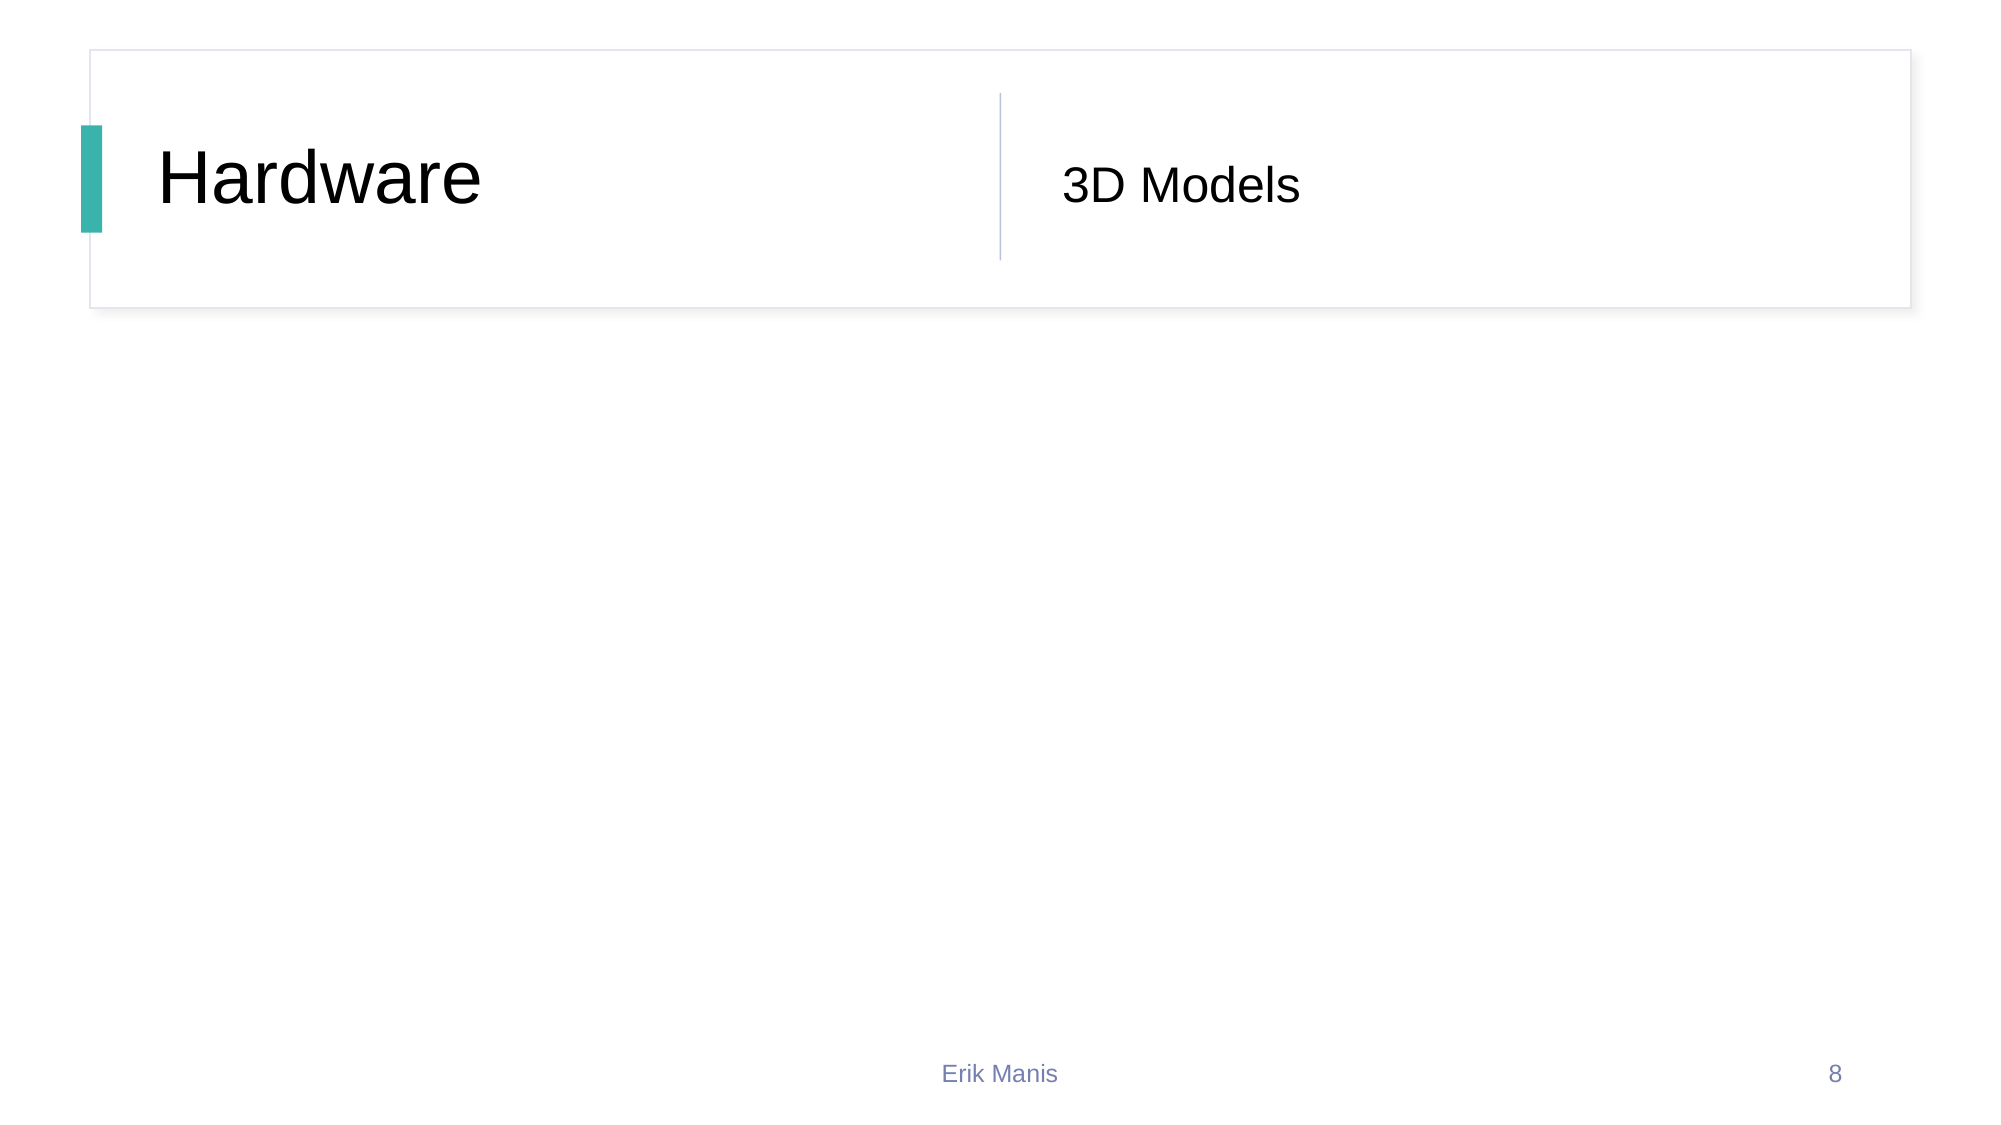

# Hardware
3D Models

Erik Manis
8